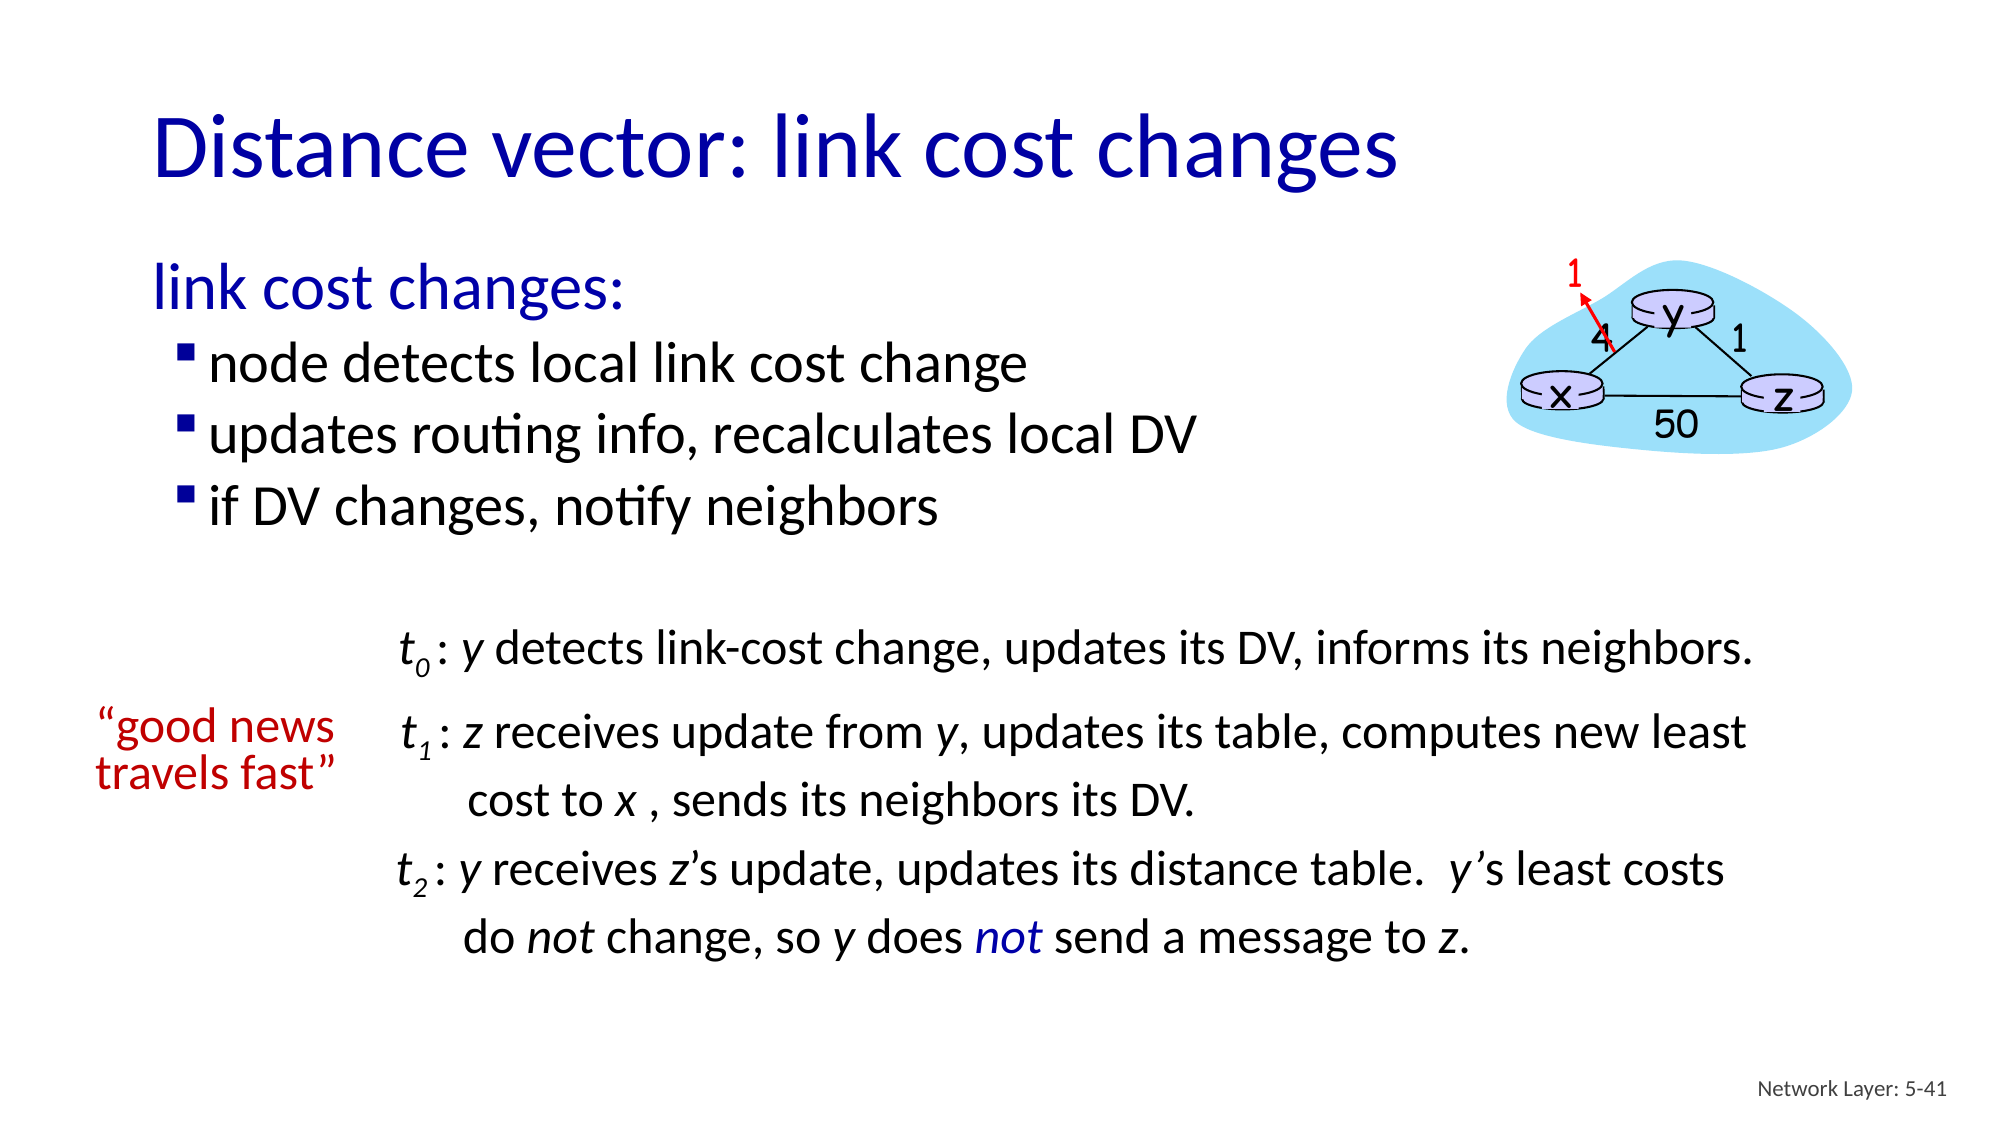

# Distance vector: link cost changes
1

y

4
1

x

z

50

link cost changes:
node detects local link cost change
updates routing info, recalculates local DV
if DV changes, notify neighbors
t0 : y detects link-cost change, updates its DV, informs its neighbors.

t1 : z receives update from y, updates its table, computes new least cost to x , sends its neighbors its DV.

“good news
travels fast”
t2 : y receives z’s update, updates its distance table.  y’s least costs do not change, so y does not send a message to z.

Network Layer: 5-41